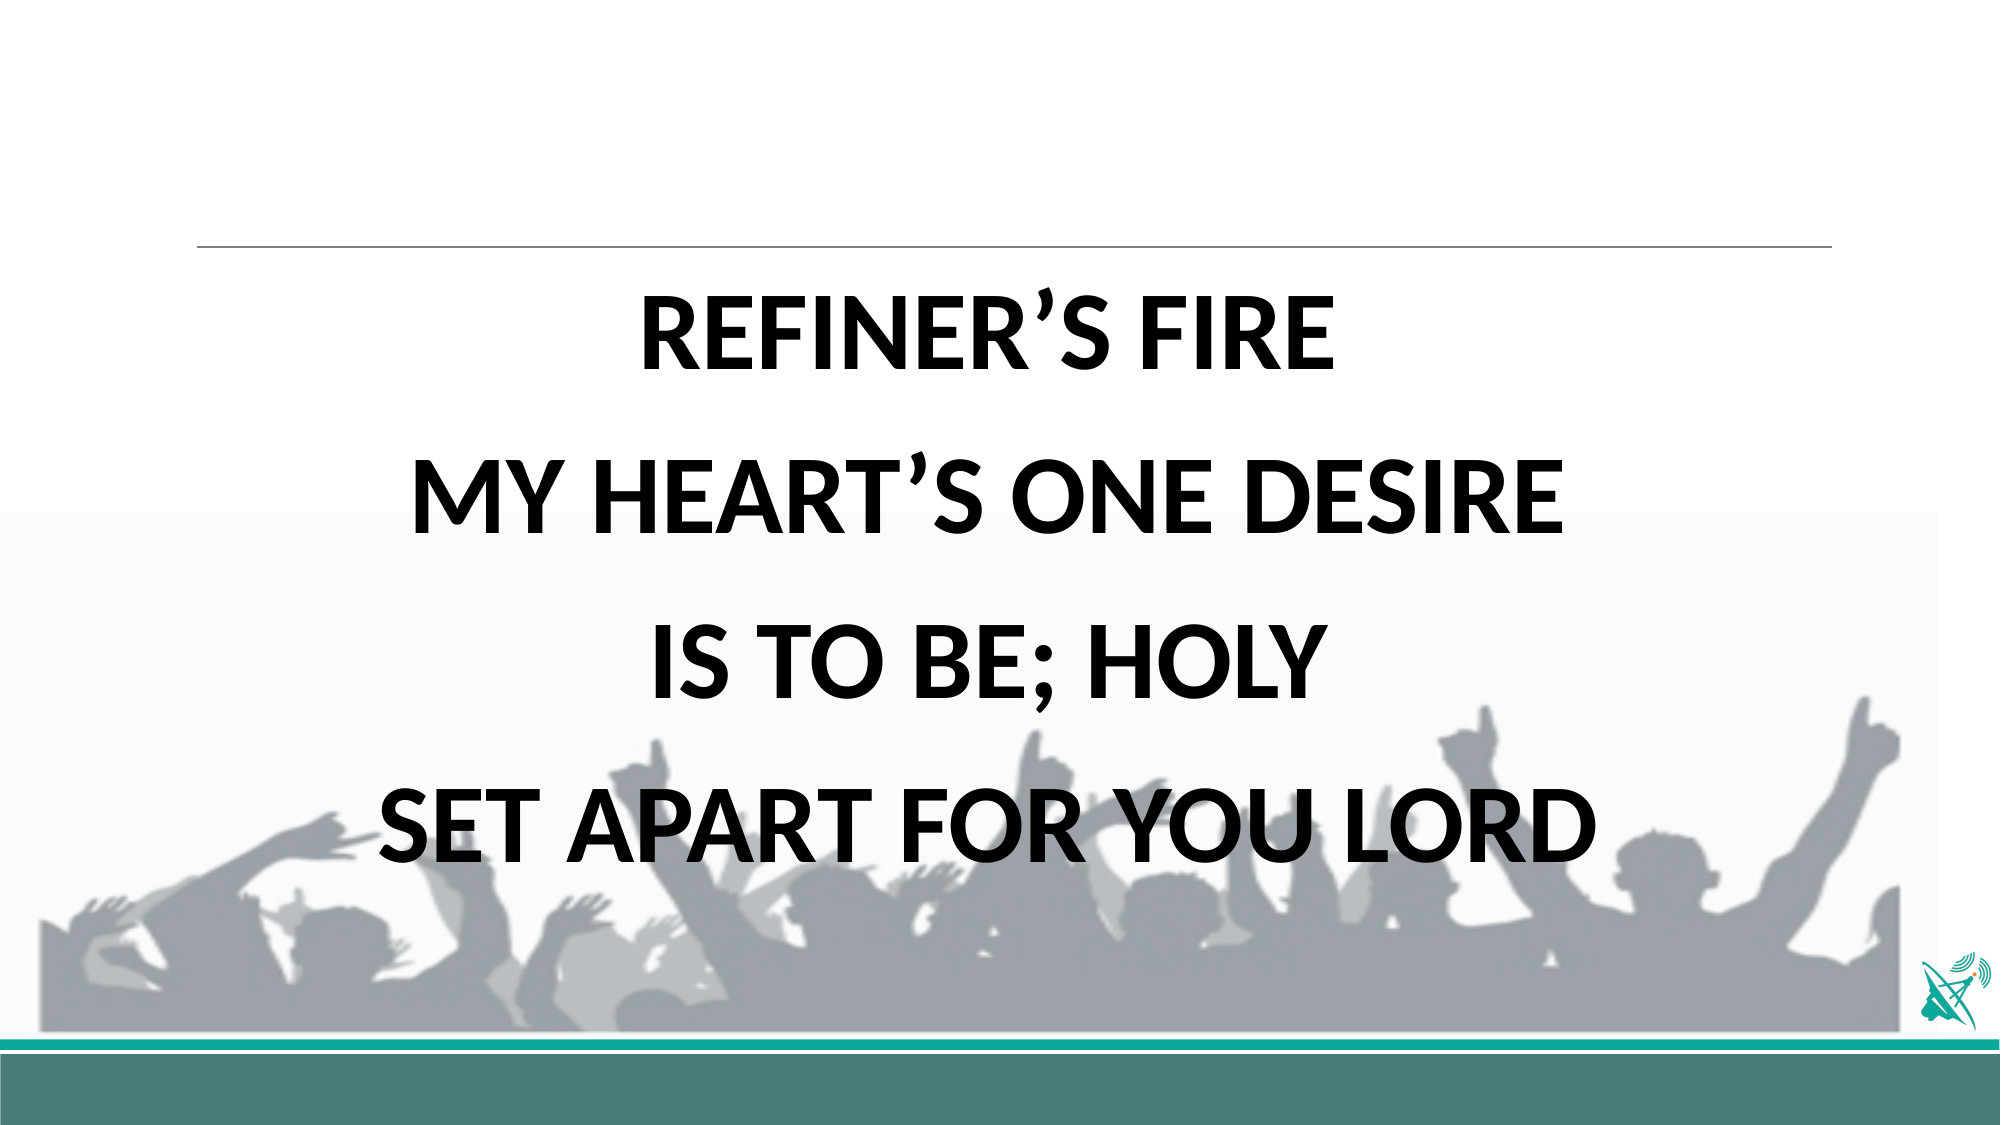

REFINER’S FIRE
MY HEART’S ONE DESIRE
IS TO BE; HOLY
SET APART FOR YOU LORD